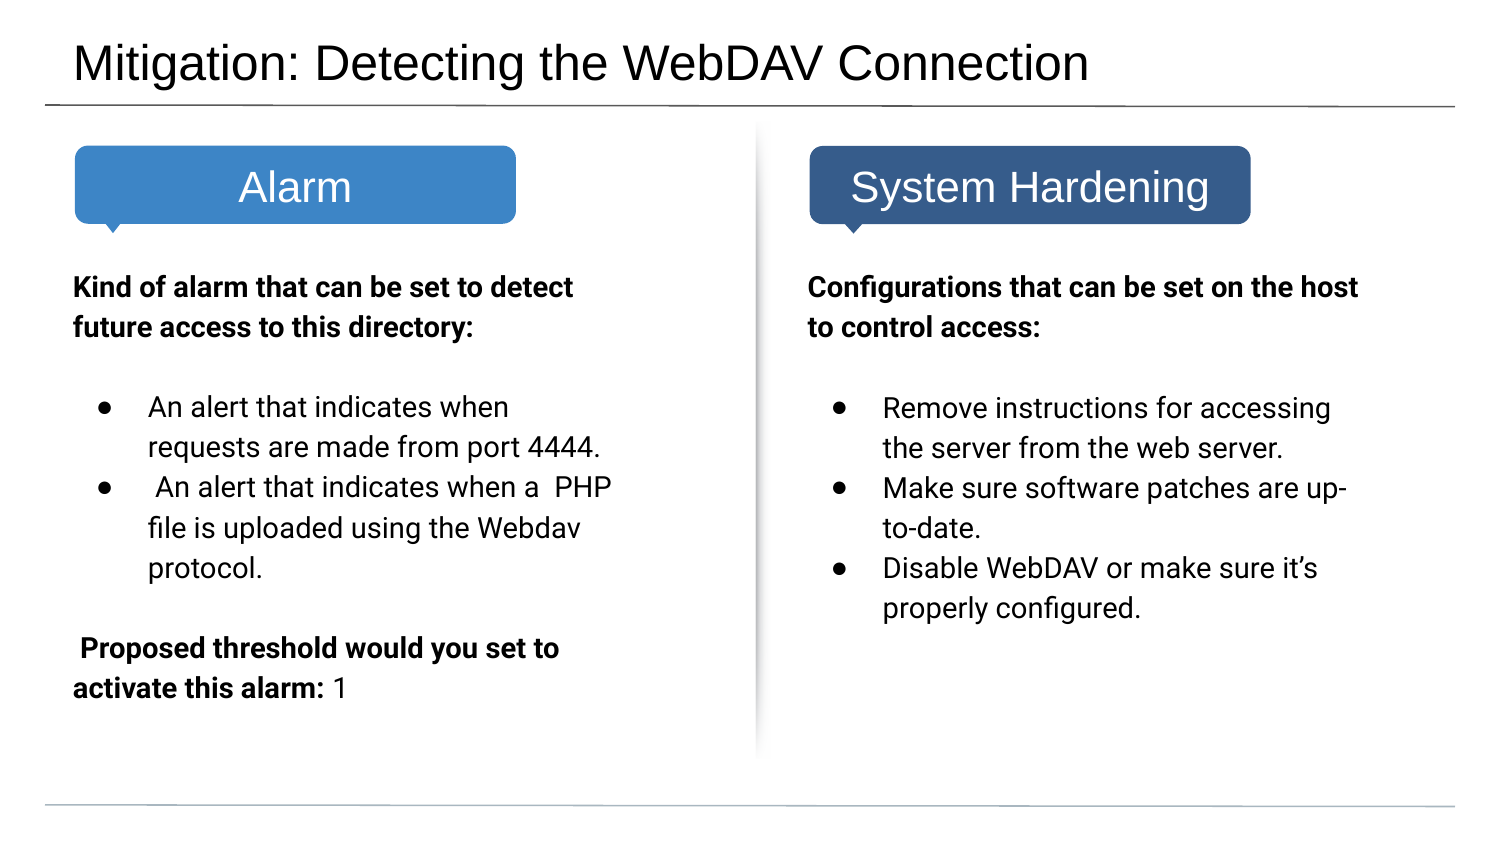

# Mitigation: Detecting the WebDAV Connection
Kind of alarm that can be set to detect future access to this directory:

An alert that indicates when requests are made from port 4444.
 An alert that indicates when a  PHP file is uploaded using the Webdav protocol.

 Proposed threshold would you set to activate this alarm: 1
Configurations that can be set on the host to control access:

Remove instructions for accessing the server from the web server.
Make sure software patches are up-to-date.
Disable WebDAV or make sure it’s properly configured.